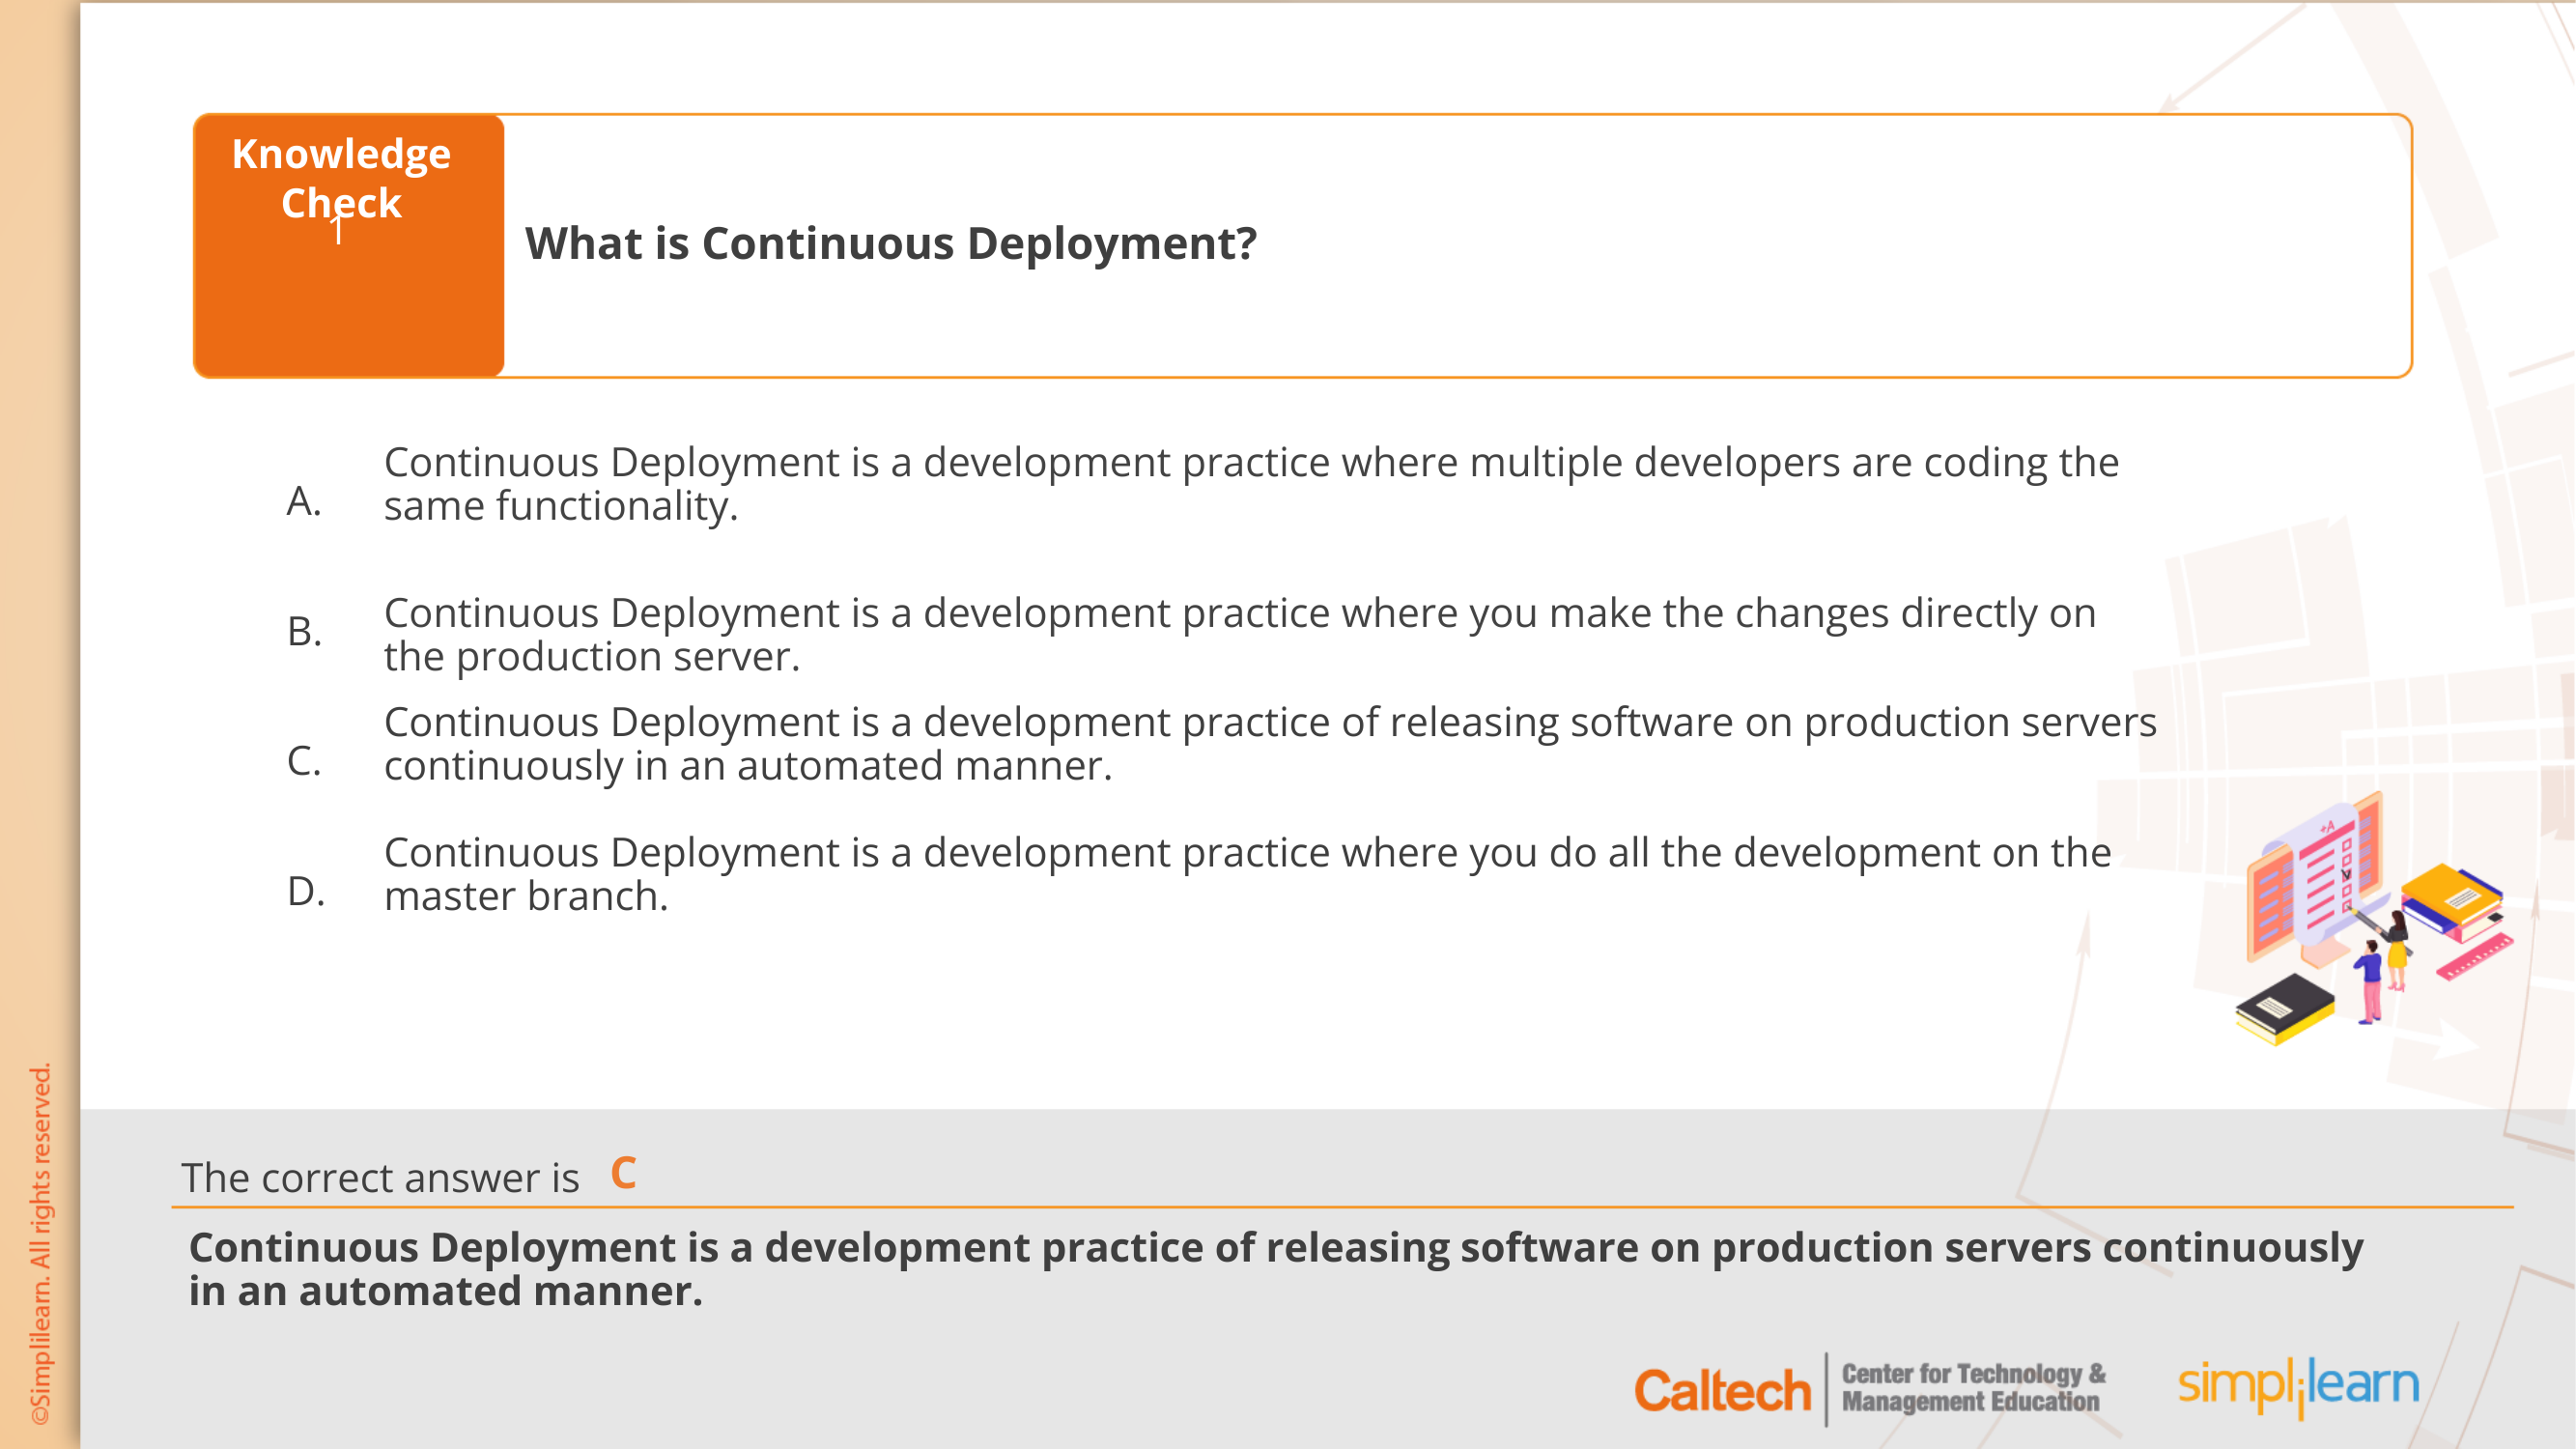

What is Continuous Deployment?
1
Continuous Deployment is a development practice where multiple developers are coding the same functionality.
Continuous Deployment is a development practice where you make the changes directly on the production server.
Continuous Deployment is a development practice of releasing software on production servers continuously in an automated manner.
Continuous Deployment is a development practice where you do all the development on the master branch.
C
Continuous Deployment is a development practice of releasing software on production servers continuously
in an automated manner.